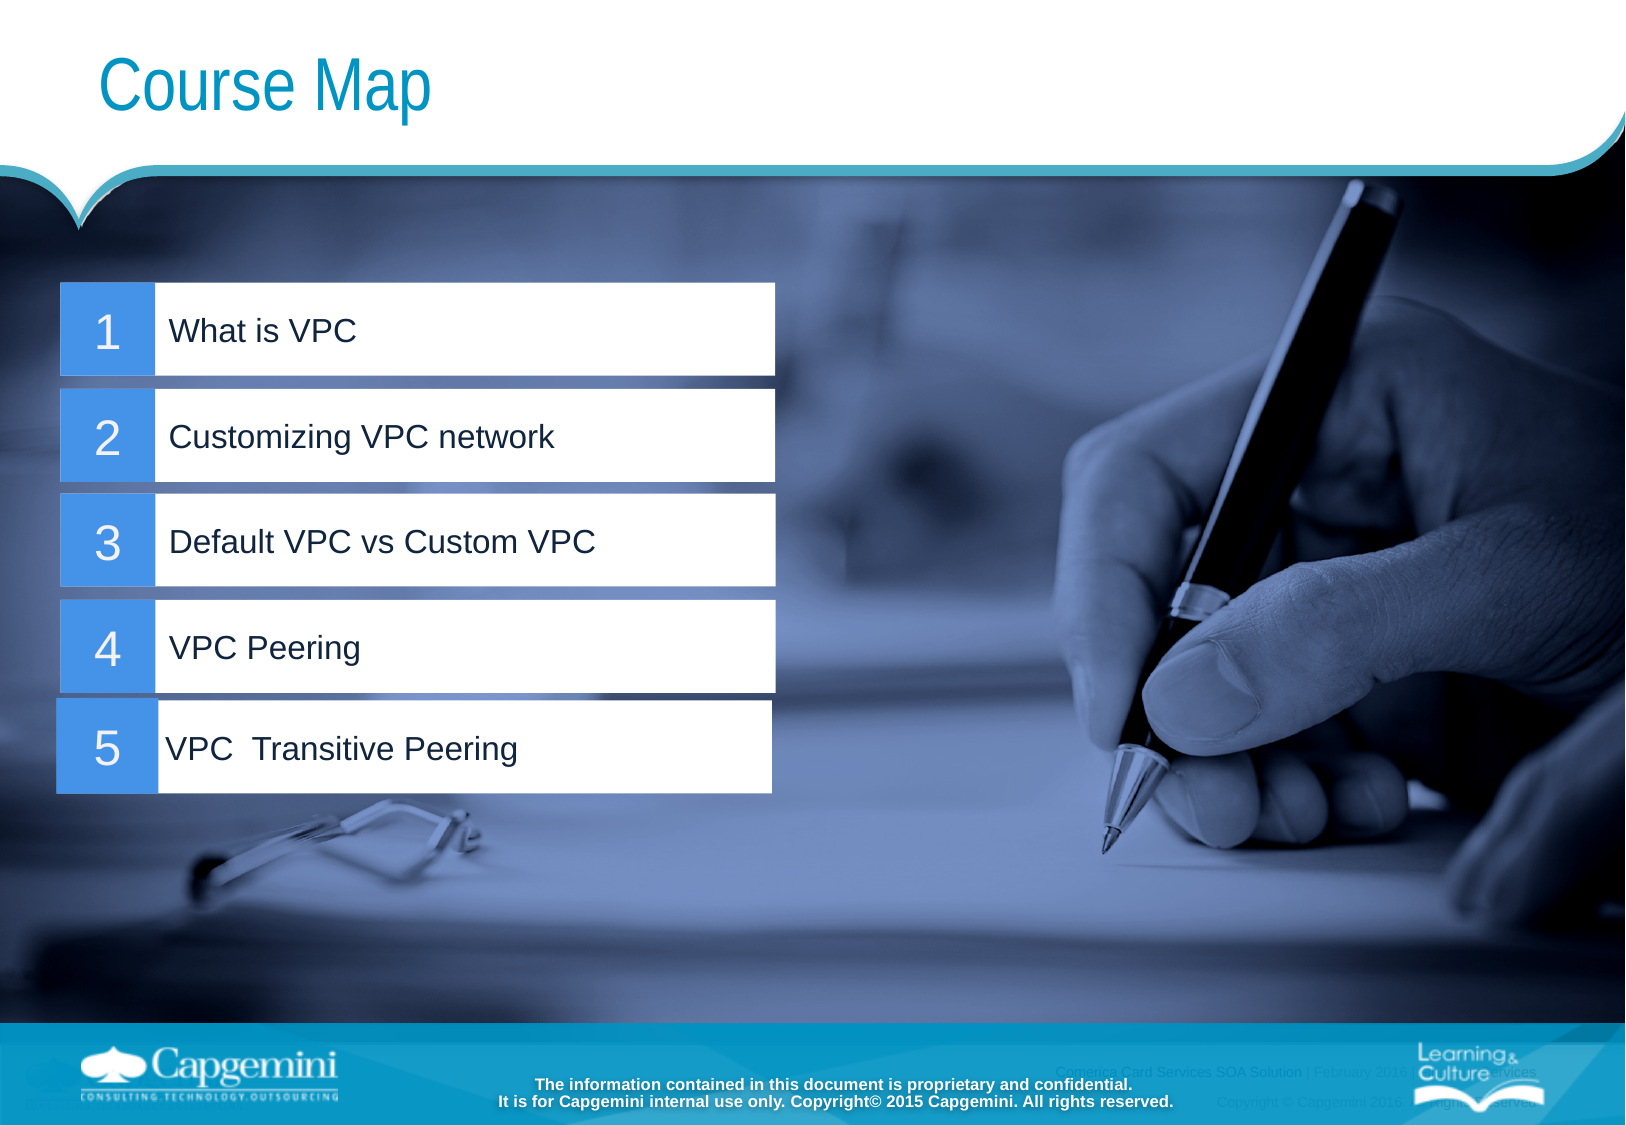

# Course Map
What is VPC
1
Customizing VPC network
2
Default VPC vs Custom VPC
3
VPC Peering
4
5
VPC  Transitive Peering